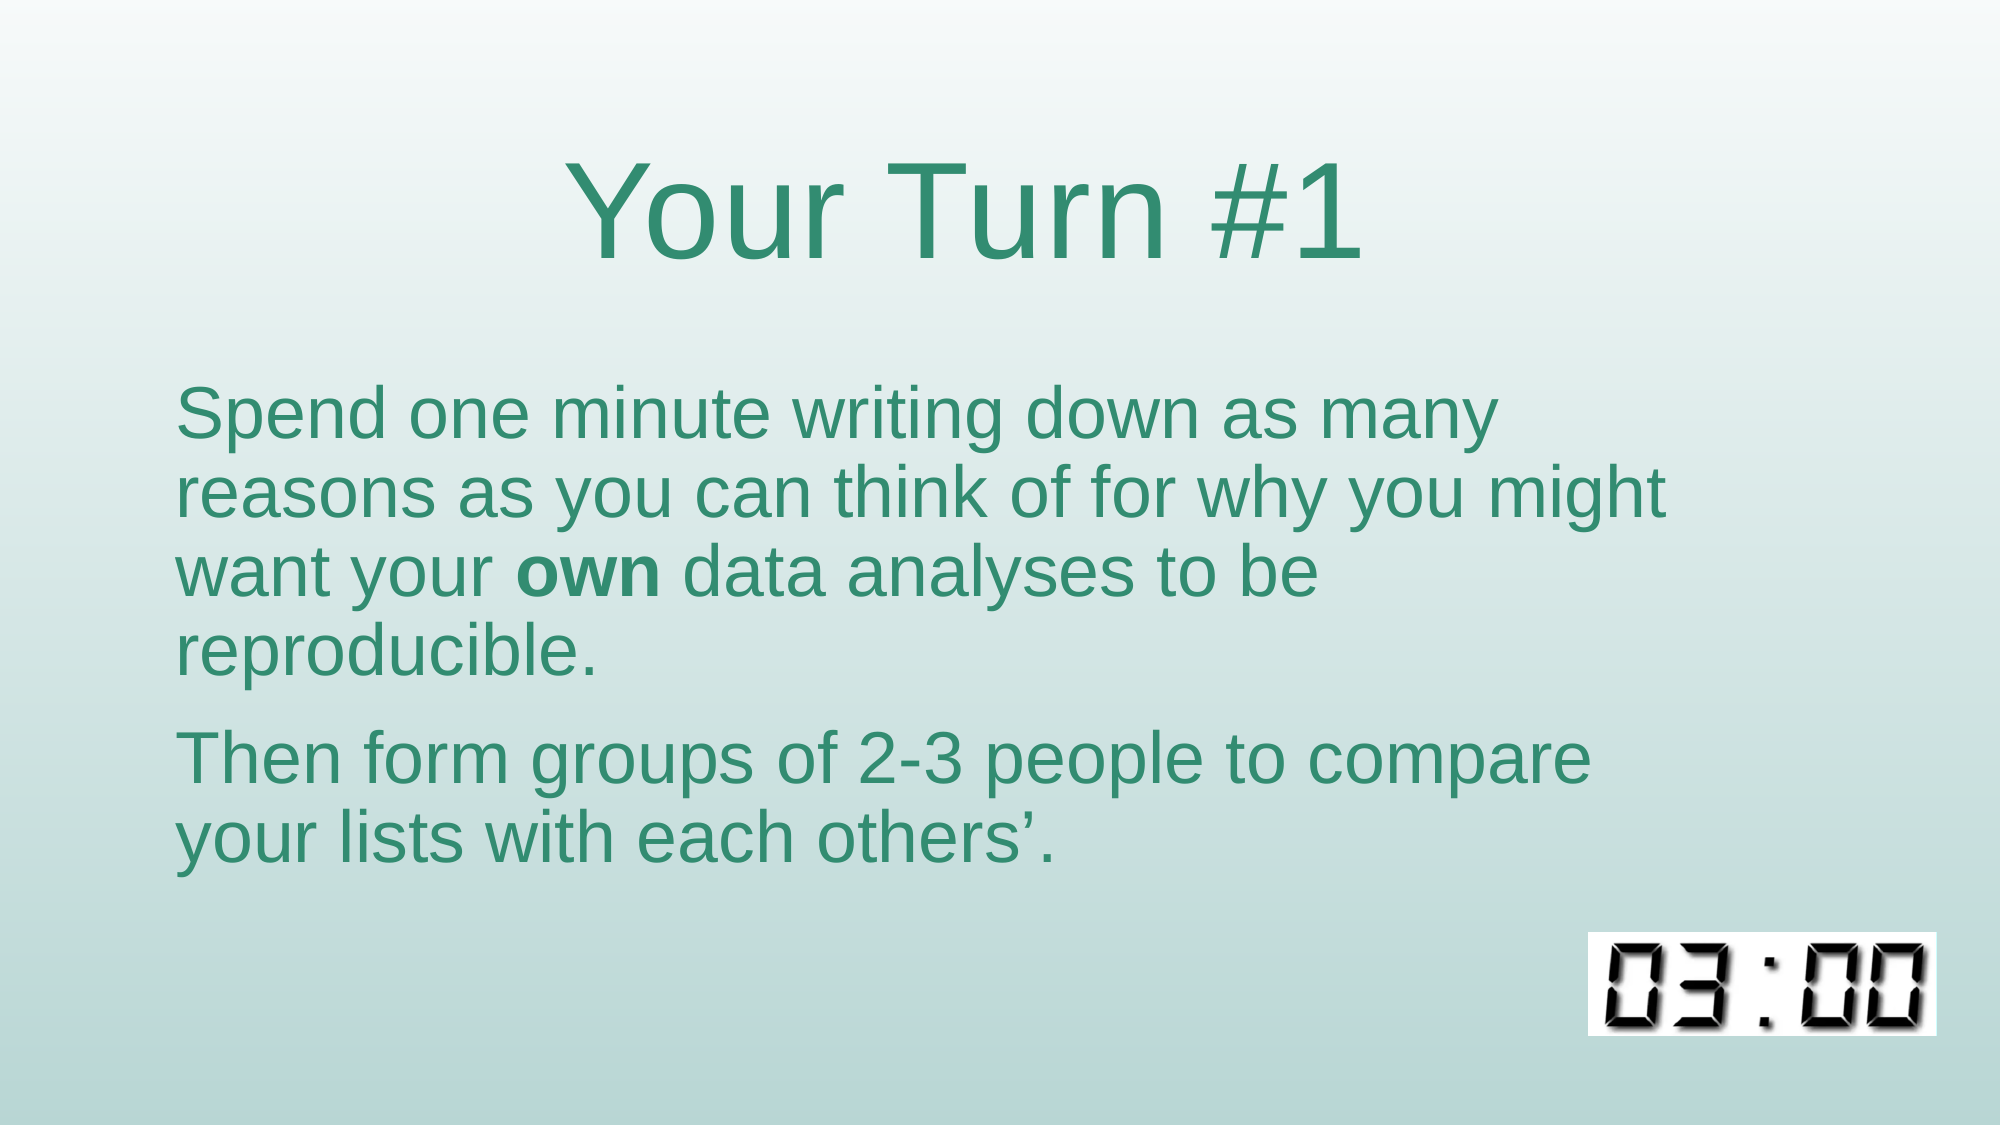

# Your Turn #1
Spend one minute writing down as many reasons as you can think of for why you might want your own data analyses to be reproducible.
Then form groups of 2-3 people to compare your lists with each others’.